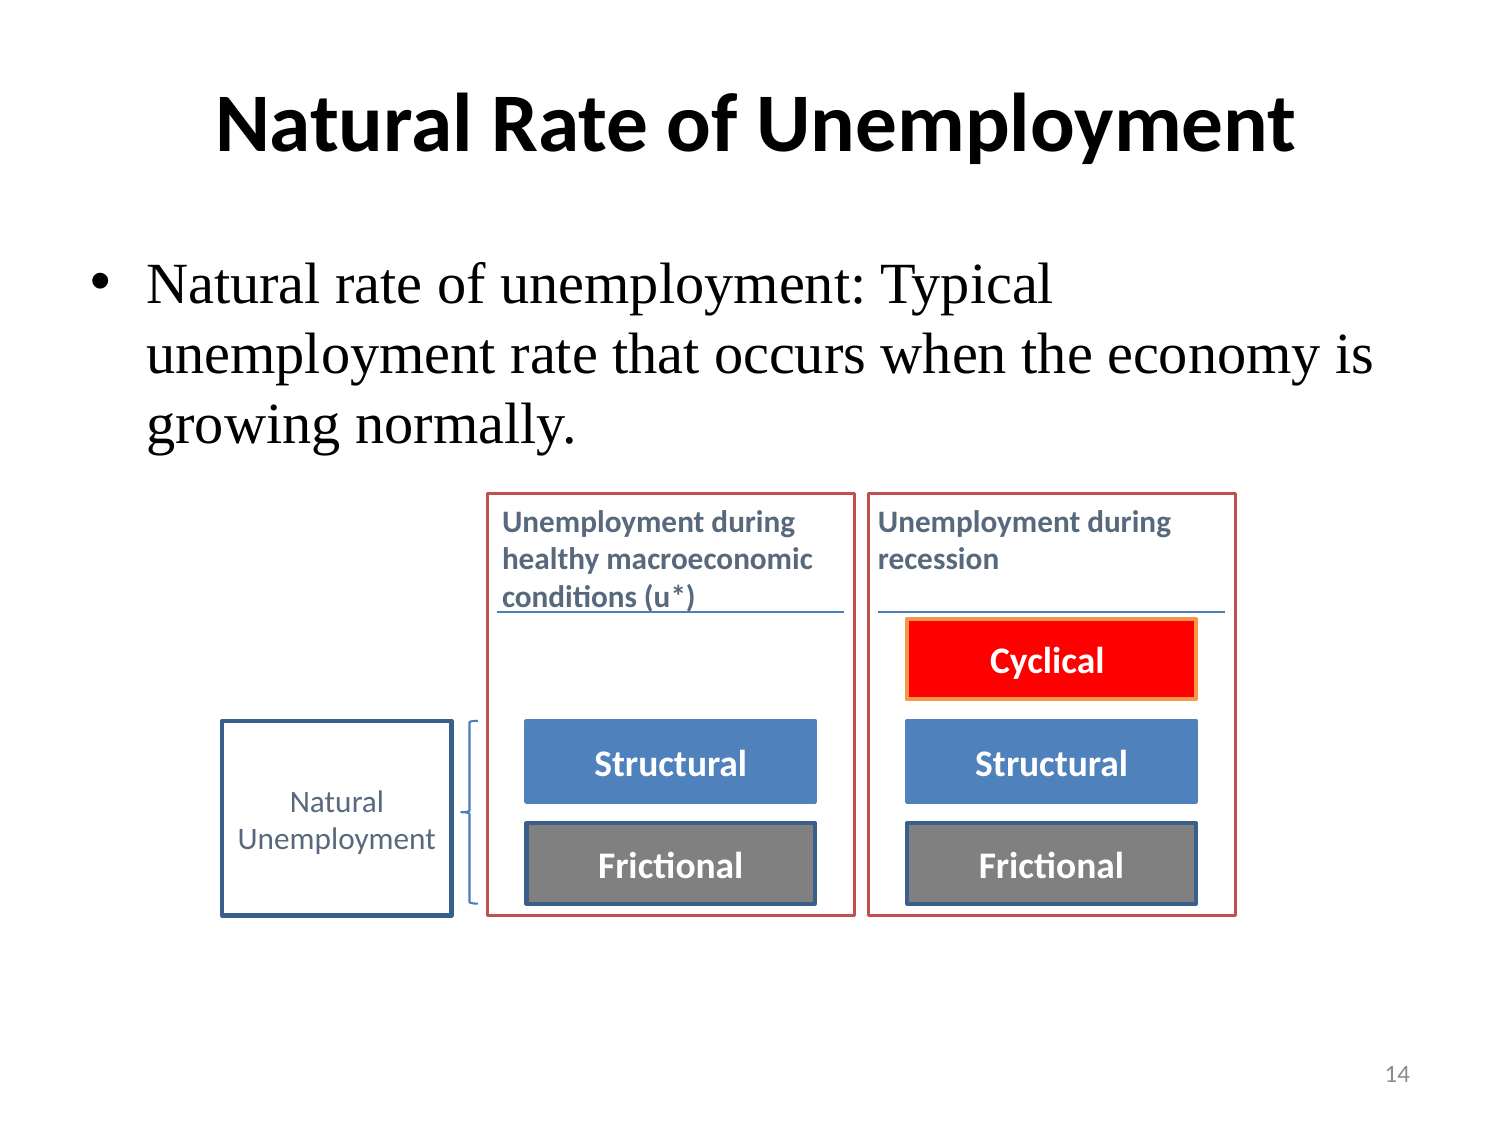

# Natural Rate of Unemployment
Natural rate of unemployment: Typical unemployment rate that occurs when the economy is growing normally.
Unemployment during
healthy macroeconomic conditions (u*)

Unemployment during
recession
Cyclical
Structural
Frictional

Natural Unemployment

Structural
Frictional
14